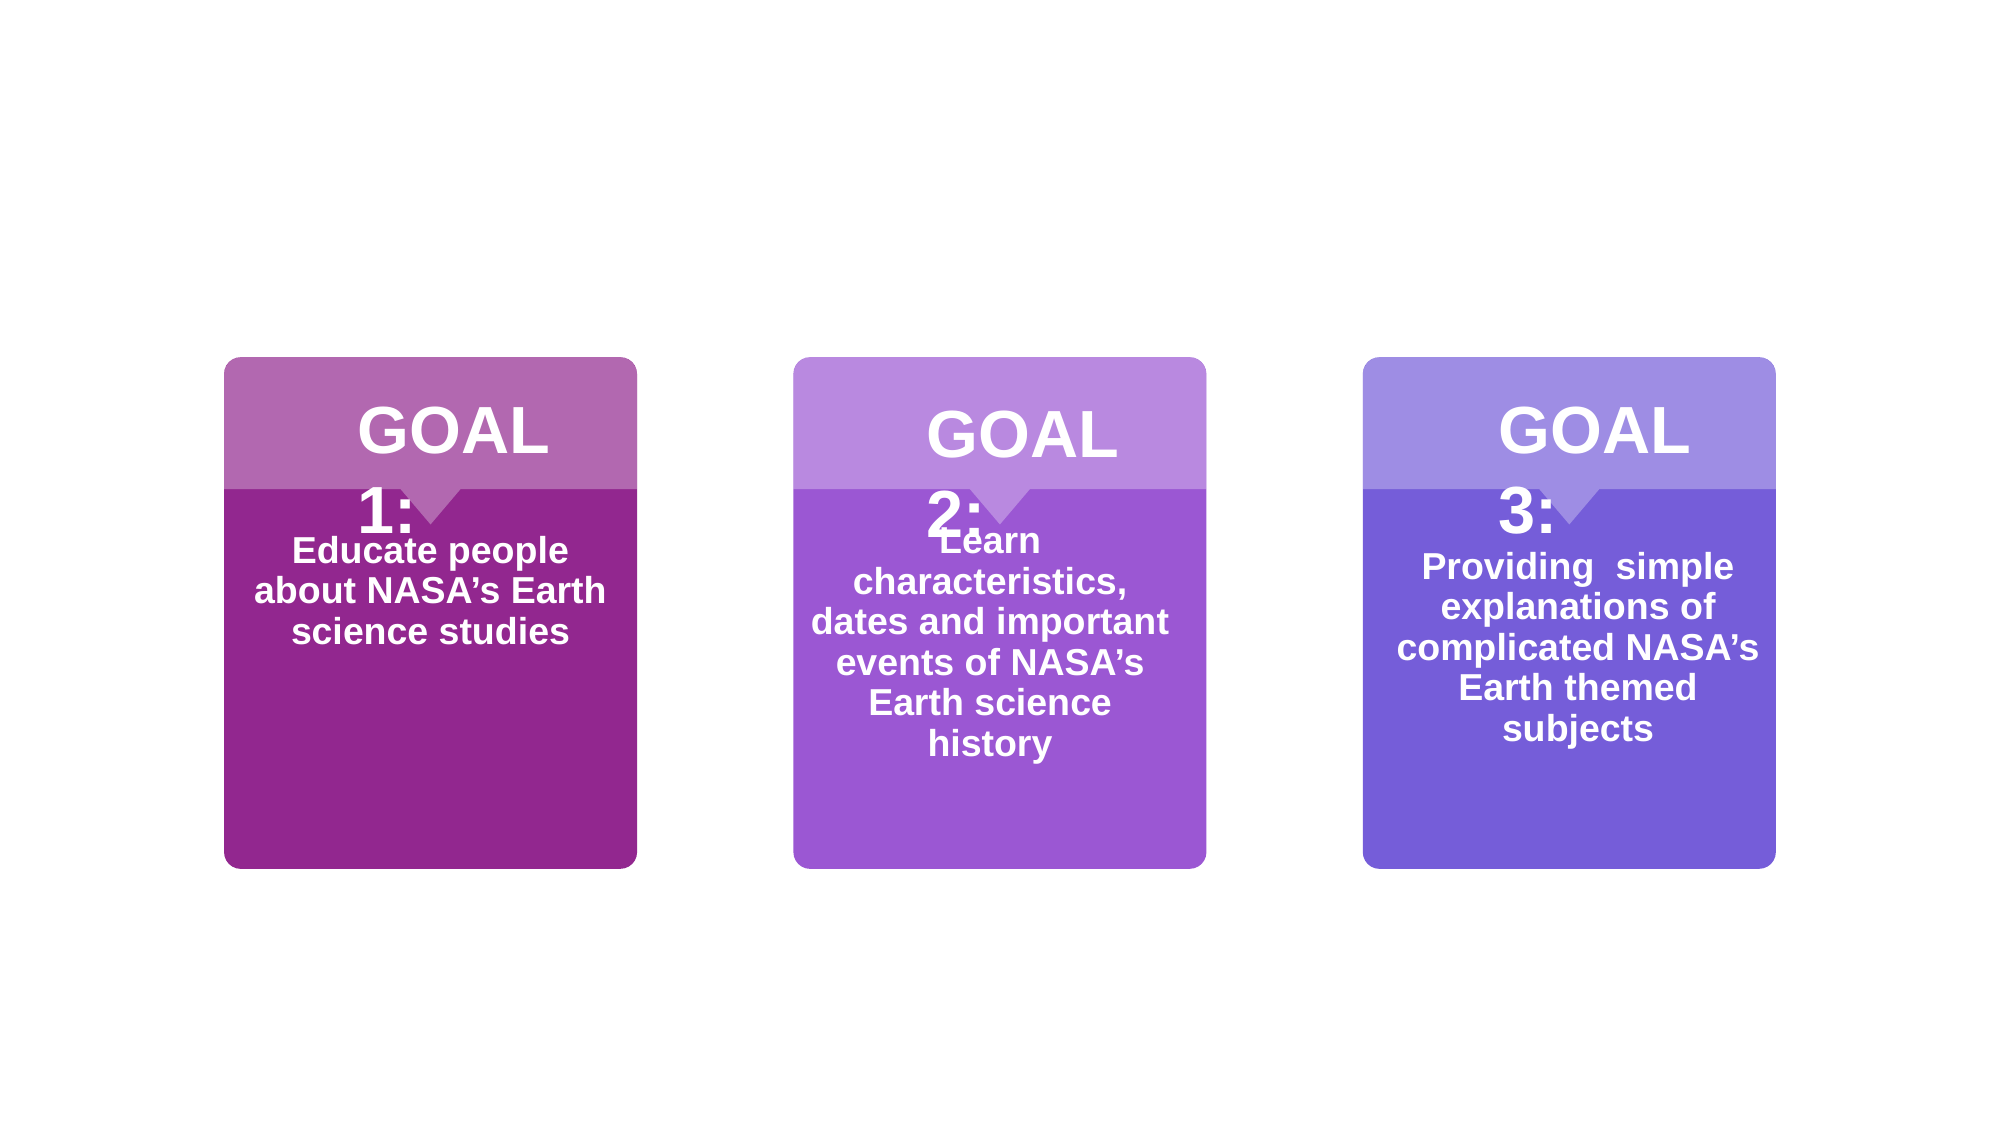

#

GOAL 1:
GOAL 3:
GOAL 2:
Learn characteristics, dates and important events of NASA’s Earth science history
Educate people about NASA’s Earth science studies
Providing  simple explanations of complicated NASA’s Earth themed subjects